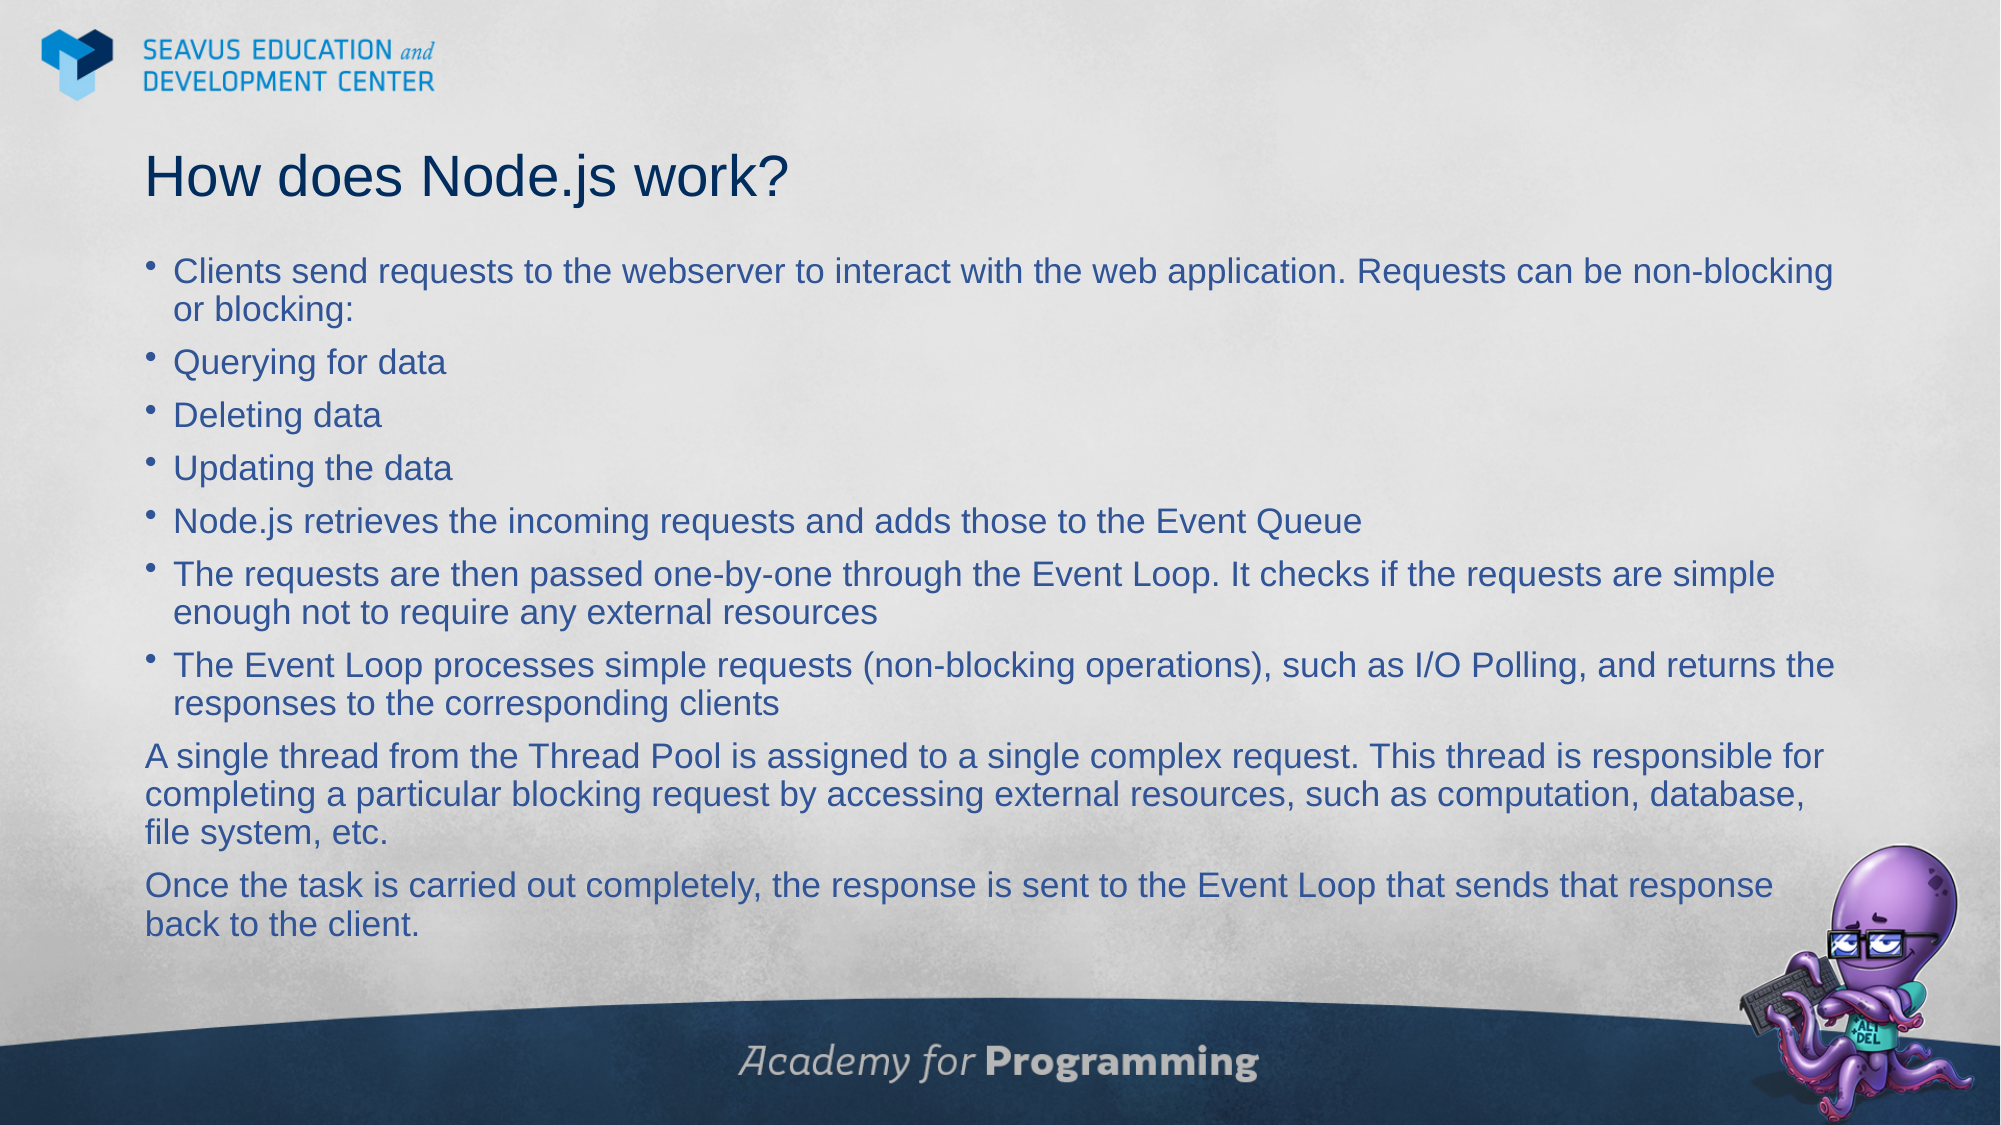

# How does Node.js work?
Clients send requests to the webserver to interact with the web application. Requests can be non-blocking or blocking:
Querying for data
Deleting data
Updating the data
Node.js retrieves the incoming requests and adds those to the Event Queue
The requests are then passed one-by-one through the Event Loop. It checks if the requests are simple enough not to require any external resources
The Event Loop processes simple requests (non-blocking operations), such as I/O Polling, and returns the responses to the corresponding clients
A single thread from the Thread Pool is assigned to a single complex request. This thread is responsible for completing a particular blocking request by accessing external resources, such as computation, database, file system, etc.
Once the task is carried out completely, the response is sent to the Event Loop that sends that response back to the client.